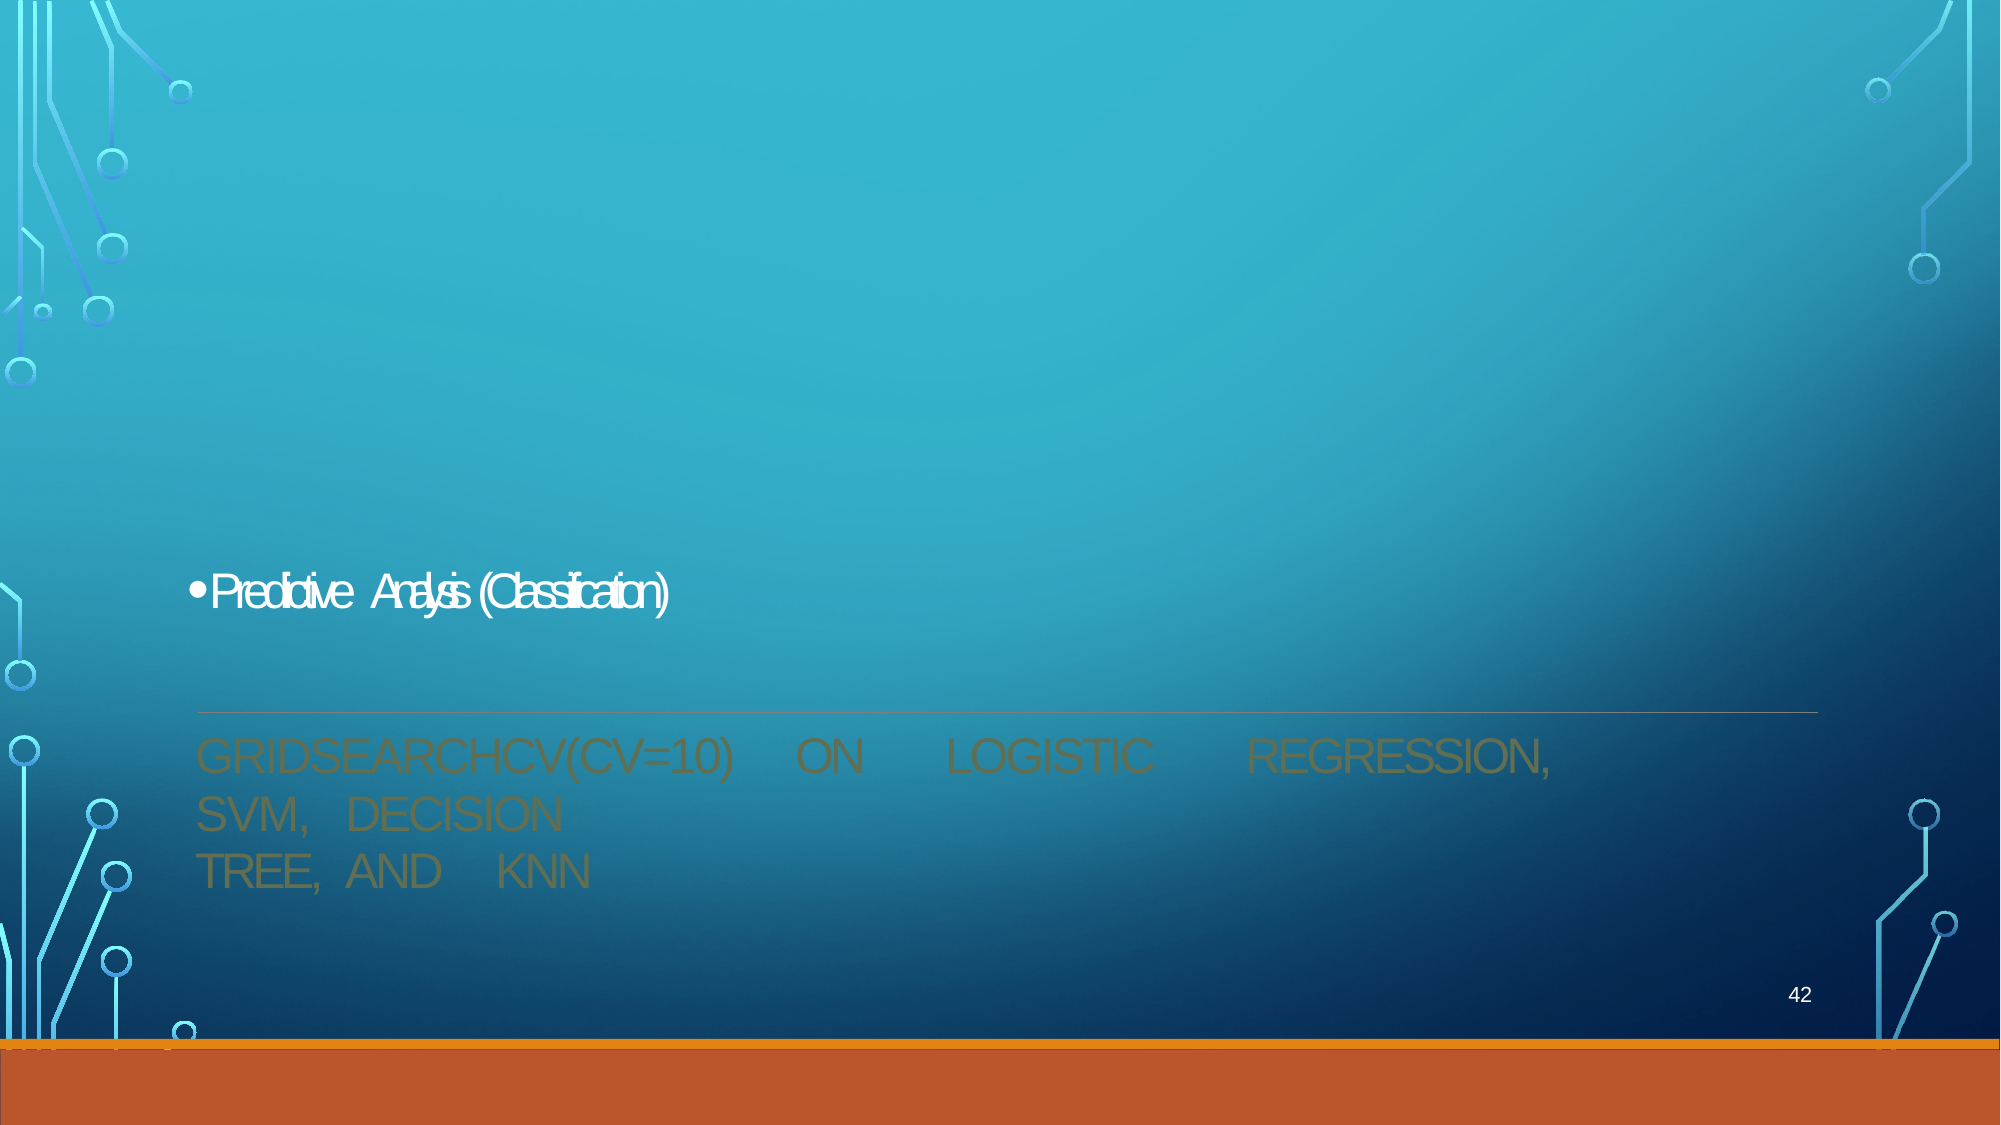

Predictive Analysis  (Classification)

GRIDSEARCHCV(CV=10)	ON	LOGISTIC	REGRESSION,	SVM,	DECISION
TREE,	AND	KNN
42